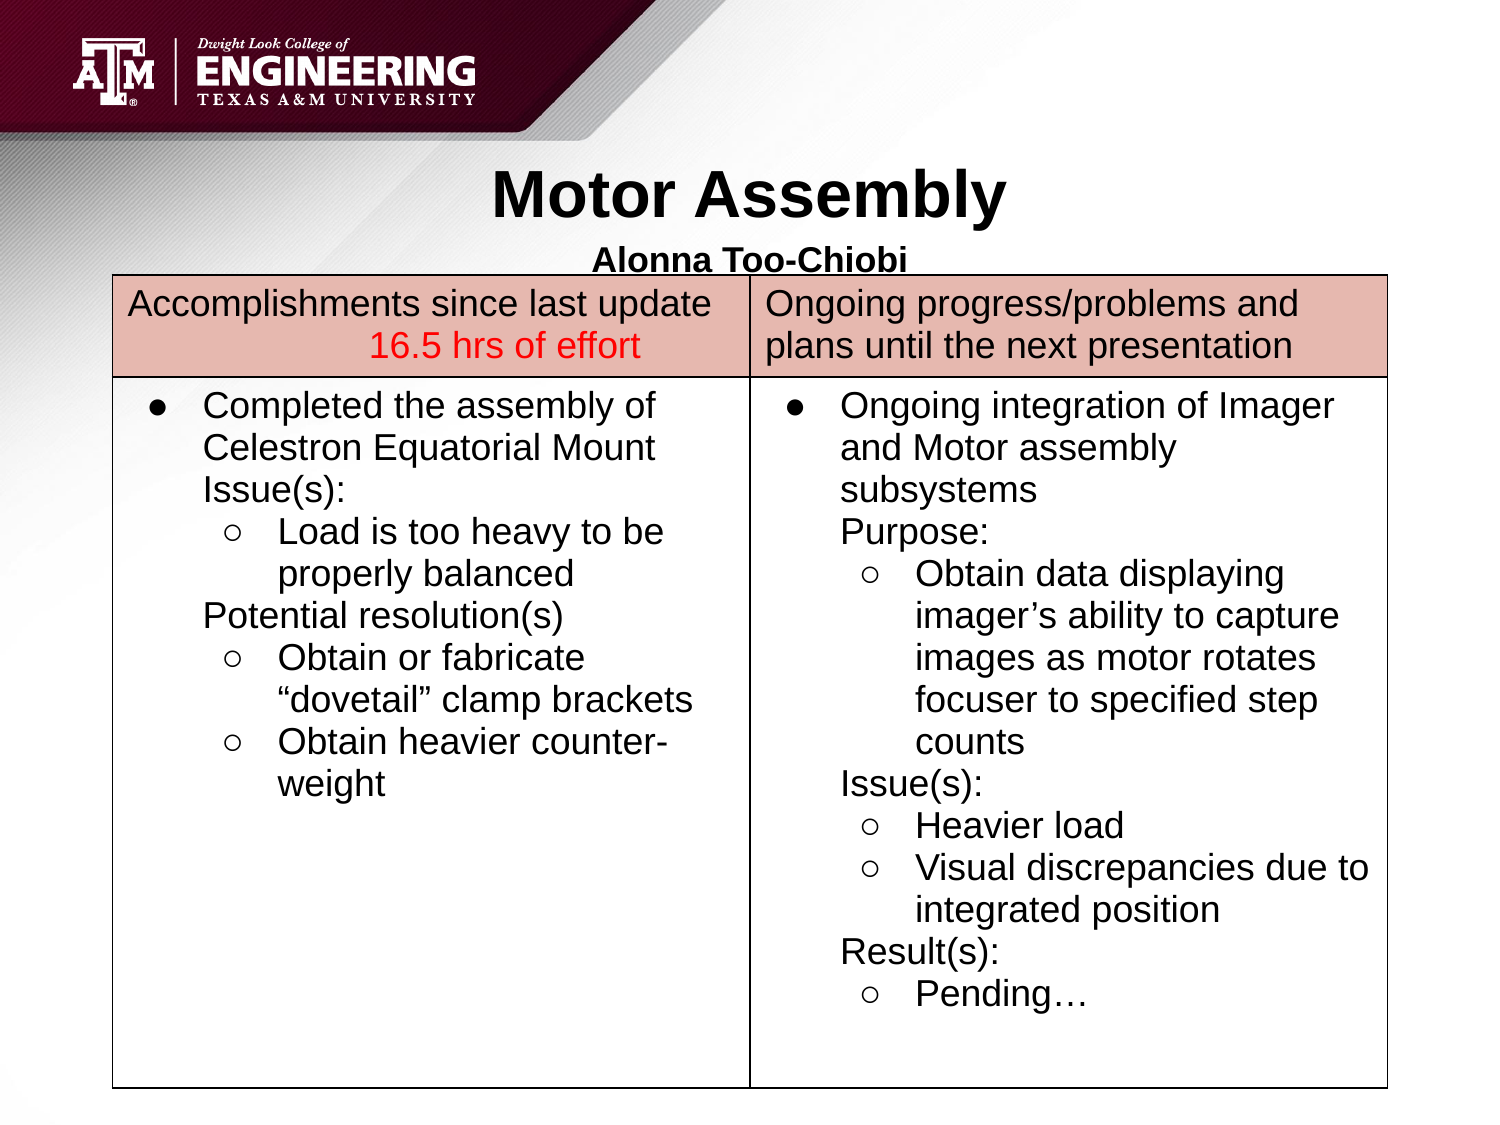

Motor Assembly
Alonna Too-Chiobi
| Accomplishments since last update 16.5 hrs of effort | Ongoing progress/problems and plans until the next presentation |
| --- | --- |
| Completed the assembly of Celestron Equatorial Mount Issue(s): Load is too heavy to be properly balanced Potential resolution(s) Obtain or fabricate “dovetail” clamp brackets Obtain heavier counter-weight | Ongoing integration of Imager and Motor assembly subsystems Purpose: Obtain data displaying imager’s ability to capture images as motor rotates focuser to specified step counts Issue(s): Heavier load Visual discrepancies due to integrated position Result(s): Pending… |